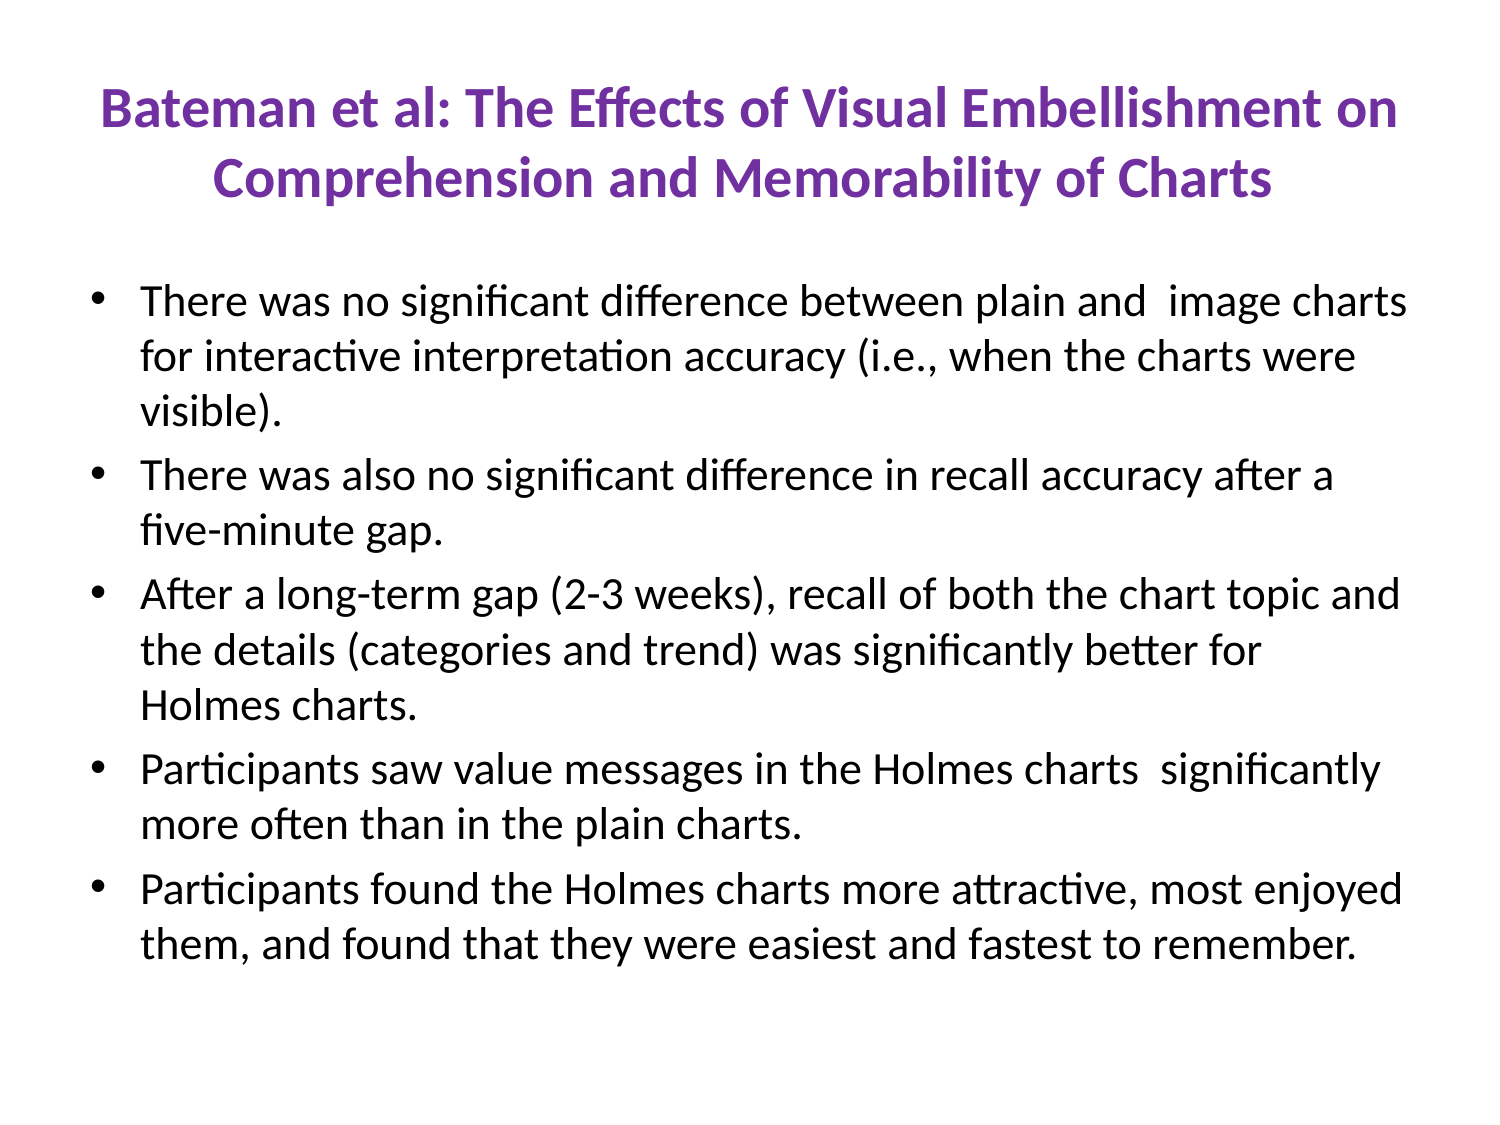

# Bateman et al: The Effects of Visual Embellishment on Comprehension and Memorability of Charts
There was no significant difference between plain and  image charts for interactive interpretation accuracy (i.e., when the charts were visible).
There was also no significant difference in recall accuracy after a five-minute gap.
After a long-term gap (2-3 weeks), recall of both the chart topic and the details (categories and trend) was significantly better for Holmes charts.
Participants saw value messages in the Holmes charts  significantly more often than in the plain charts.
Participants found the Holmes charts more attractive, most enjoyed them, and found that they were easiest and fastest to remember.